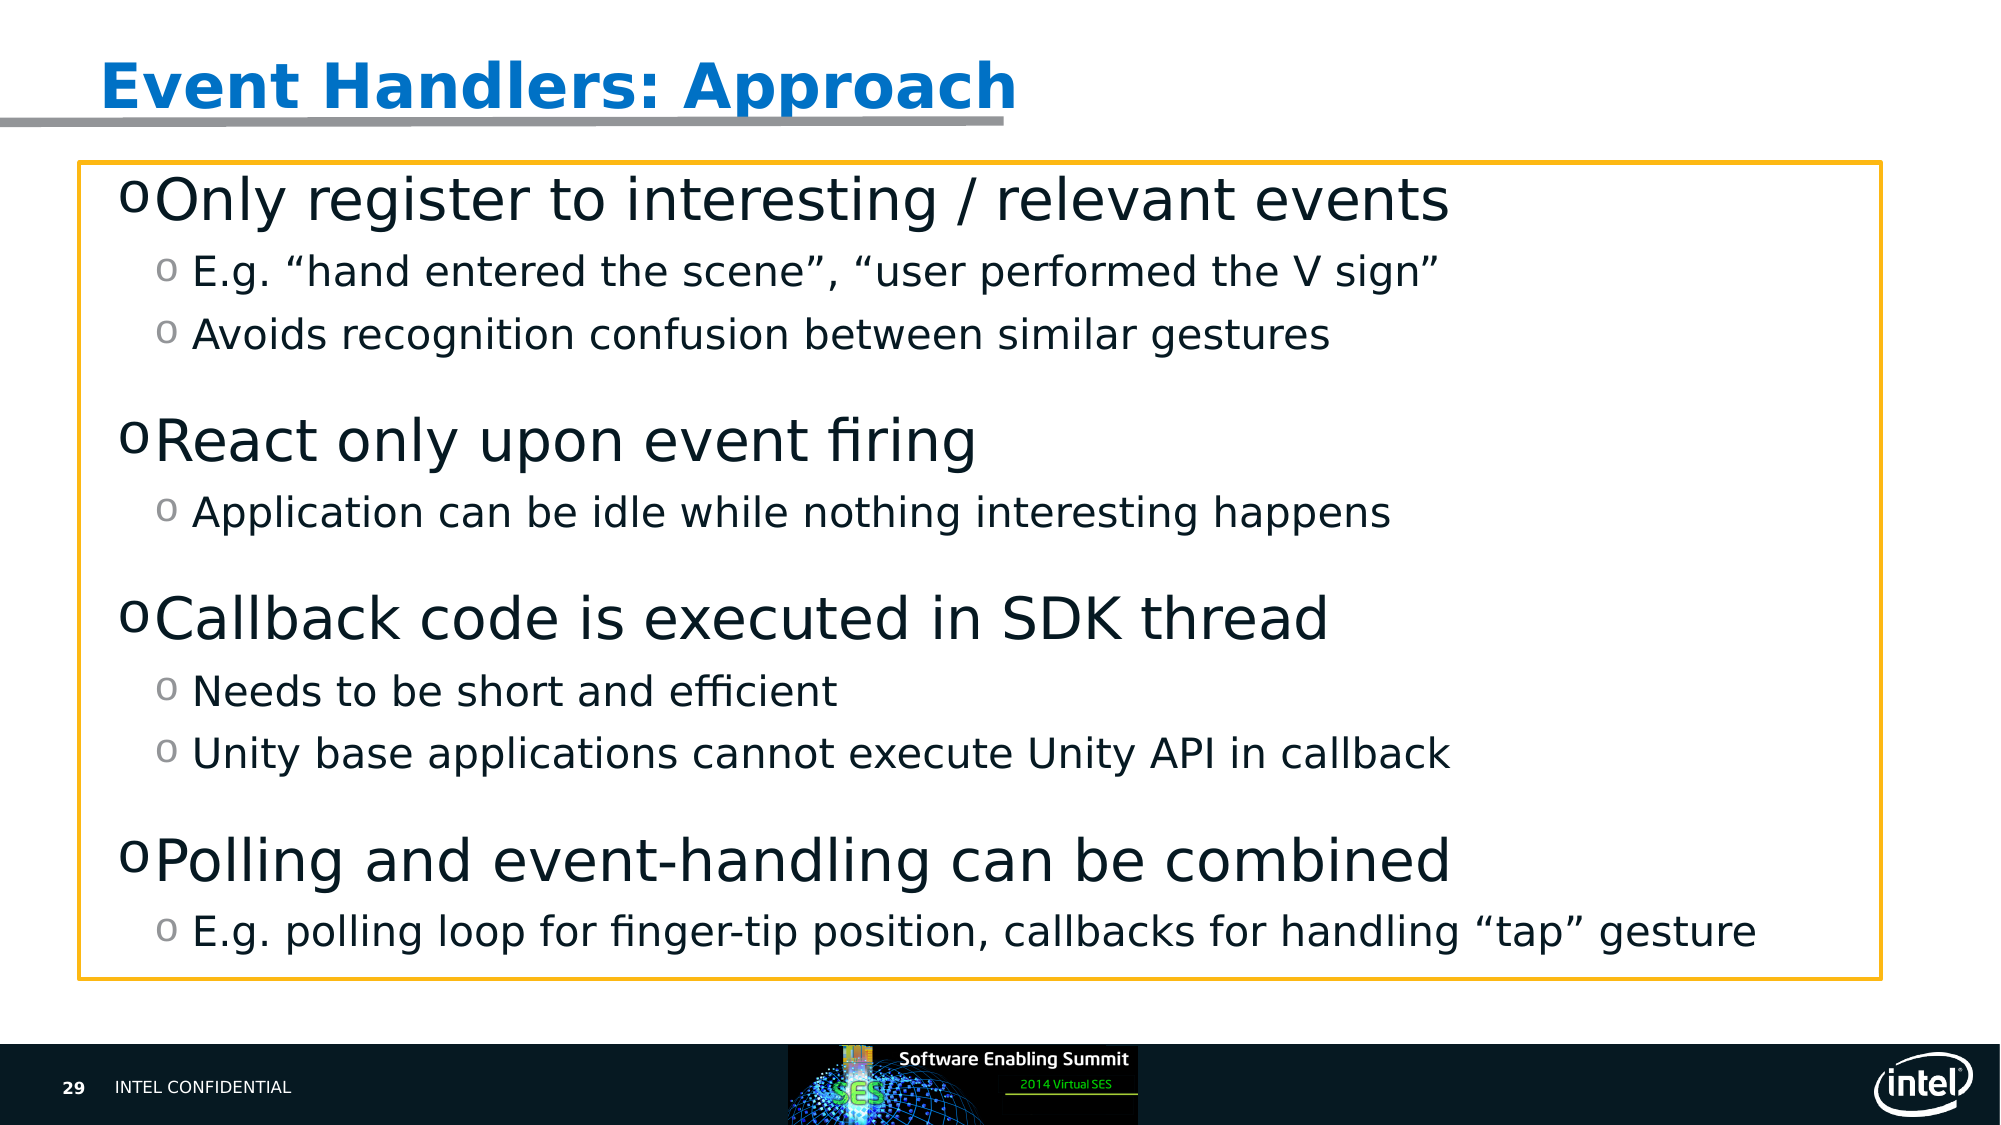

# Event Handlers: Approach
Only register to interesting / relevant events
E.g. “hand entered the scene”, “user performed the V sign”
Avoids recognition confusion between similar gestures
React only upon event firing
Application can be idle while nothing interesting happens
Callback code is executed in SDK thread
Needs to be short and efficient
Unity base applications cannot execute Unity API in callback
Polling and event-handling can be combined
E.g. polling loop for finger-tip position, callbacks for handling “tap” gesture
29